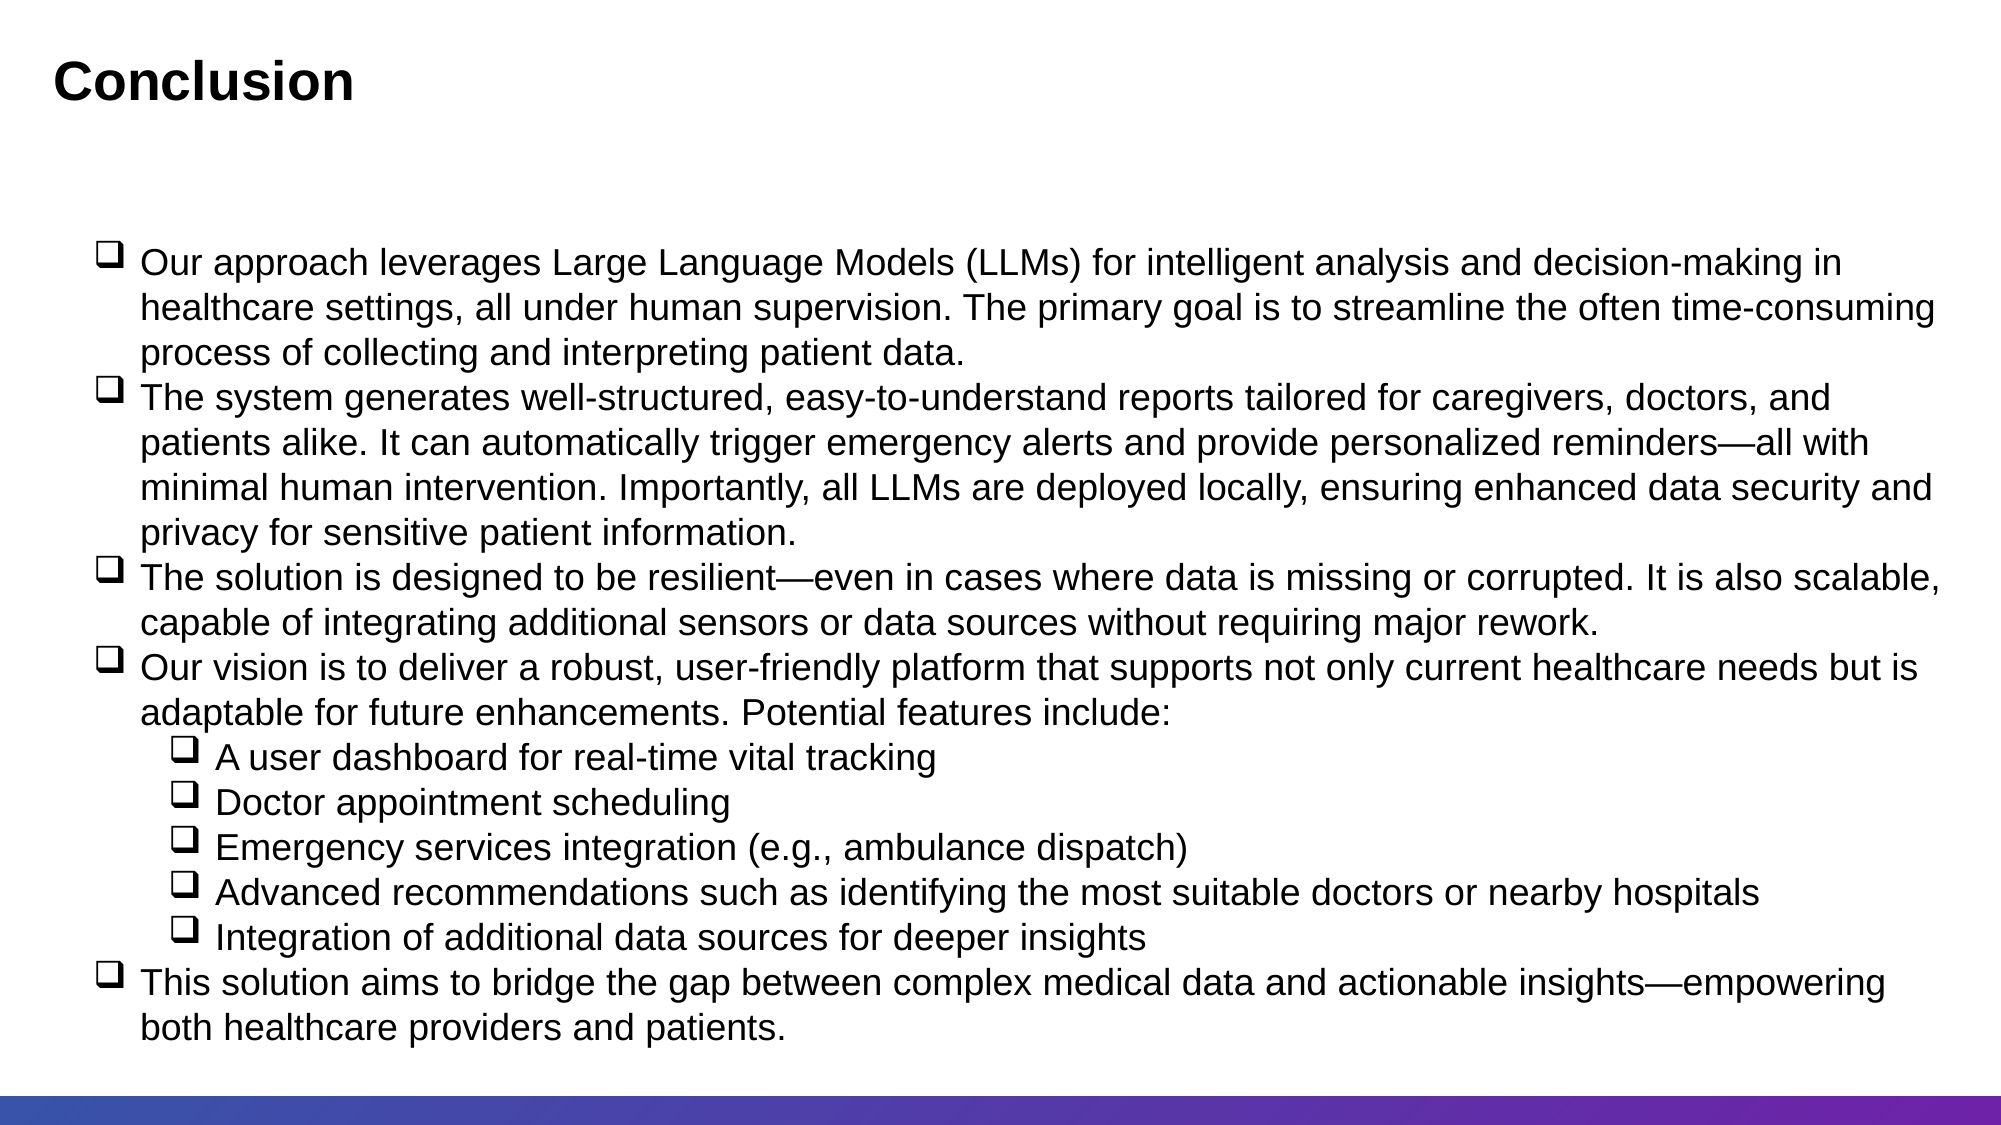

Conclusion

Our approach leverages Large Language Models (LLMs) for intelligent analysis and decision-making in healthcare settings, all under human supervision. The primary goal is to streamline the often time-consuming process of collecting and interpreting patient data.
The system generates well-structured, easy-to-understand reports tailored for caregivers, doctors, and patients alike. It can automatically trigger emergency alerts and provide personalized reminders—all with minimal human intervention. Importantly, all LLMs are deployed locally, ensuring enhanced data security and privacy for sensitive patient information.
The solution is designed to be resilient—even in cases where data is missing or corrupted. It is also scalable, capable of integrating additional sensors or data sources without requiring major rework.
Our vision is to deliver a robust, user-friendly platform that supports not only current healthcare needs but is adaptable for future enhancements. Potential features include:
A user dashboard for real-time vital tracking
Doctor appointment scheduling
Emergency services integration (e.g., ambulance dispatch)
Advanced recommendations such as identifying the most suitable doctors or nearby hospitals
Integration of additional data sources for deeper insights
This solution aims to bridge the gap between complex medical data and actionable insights—empowering both healthcare providers and patients.